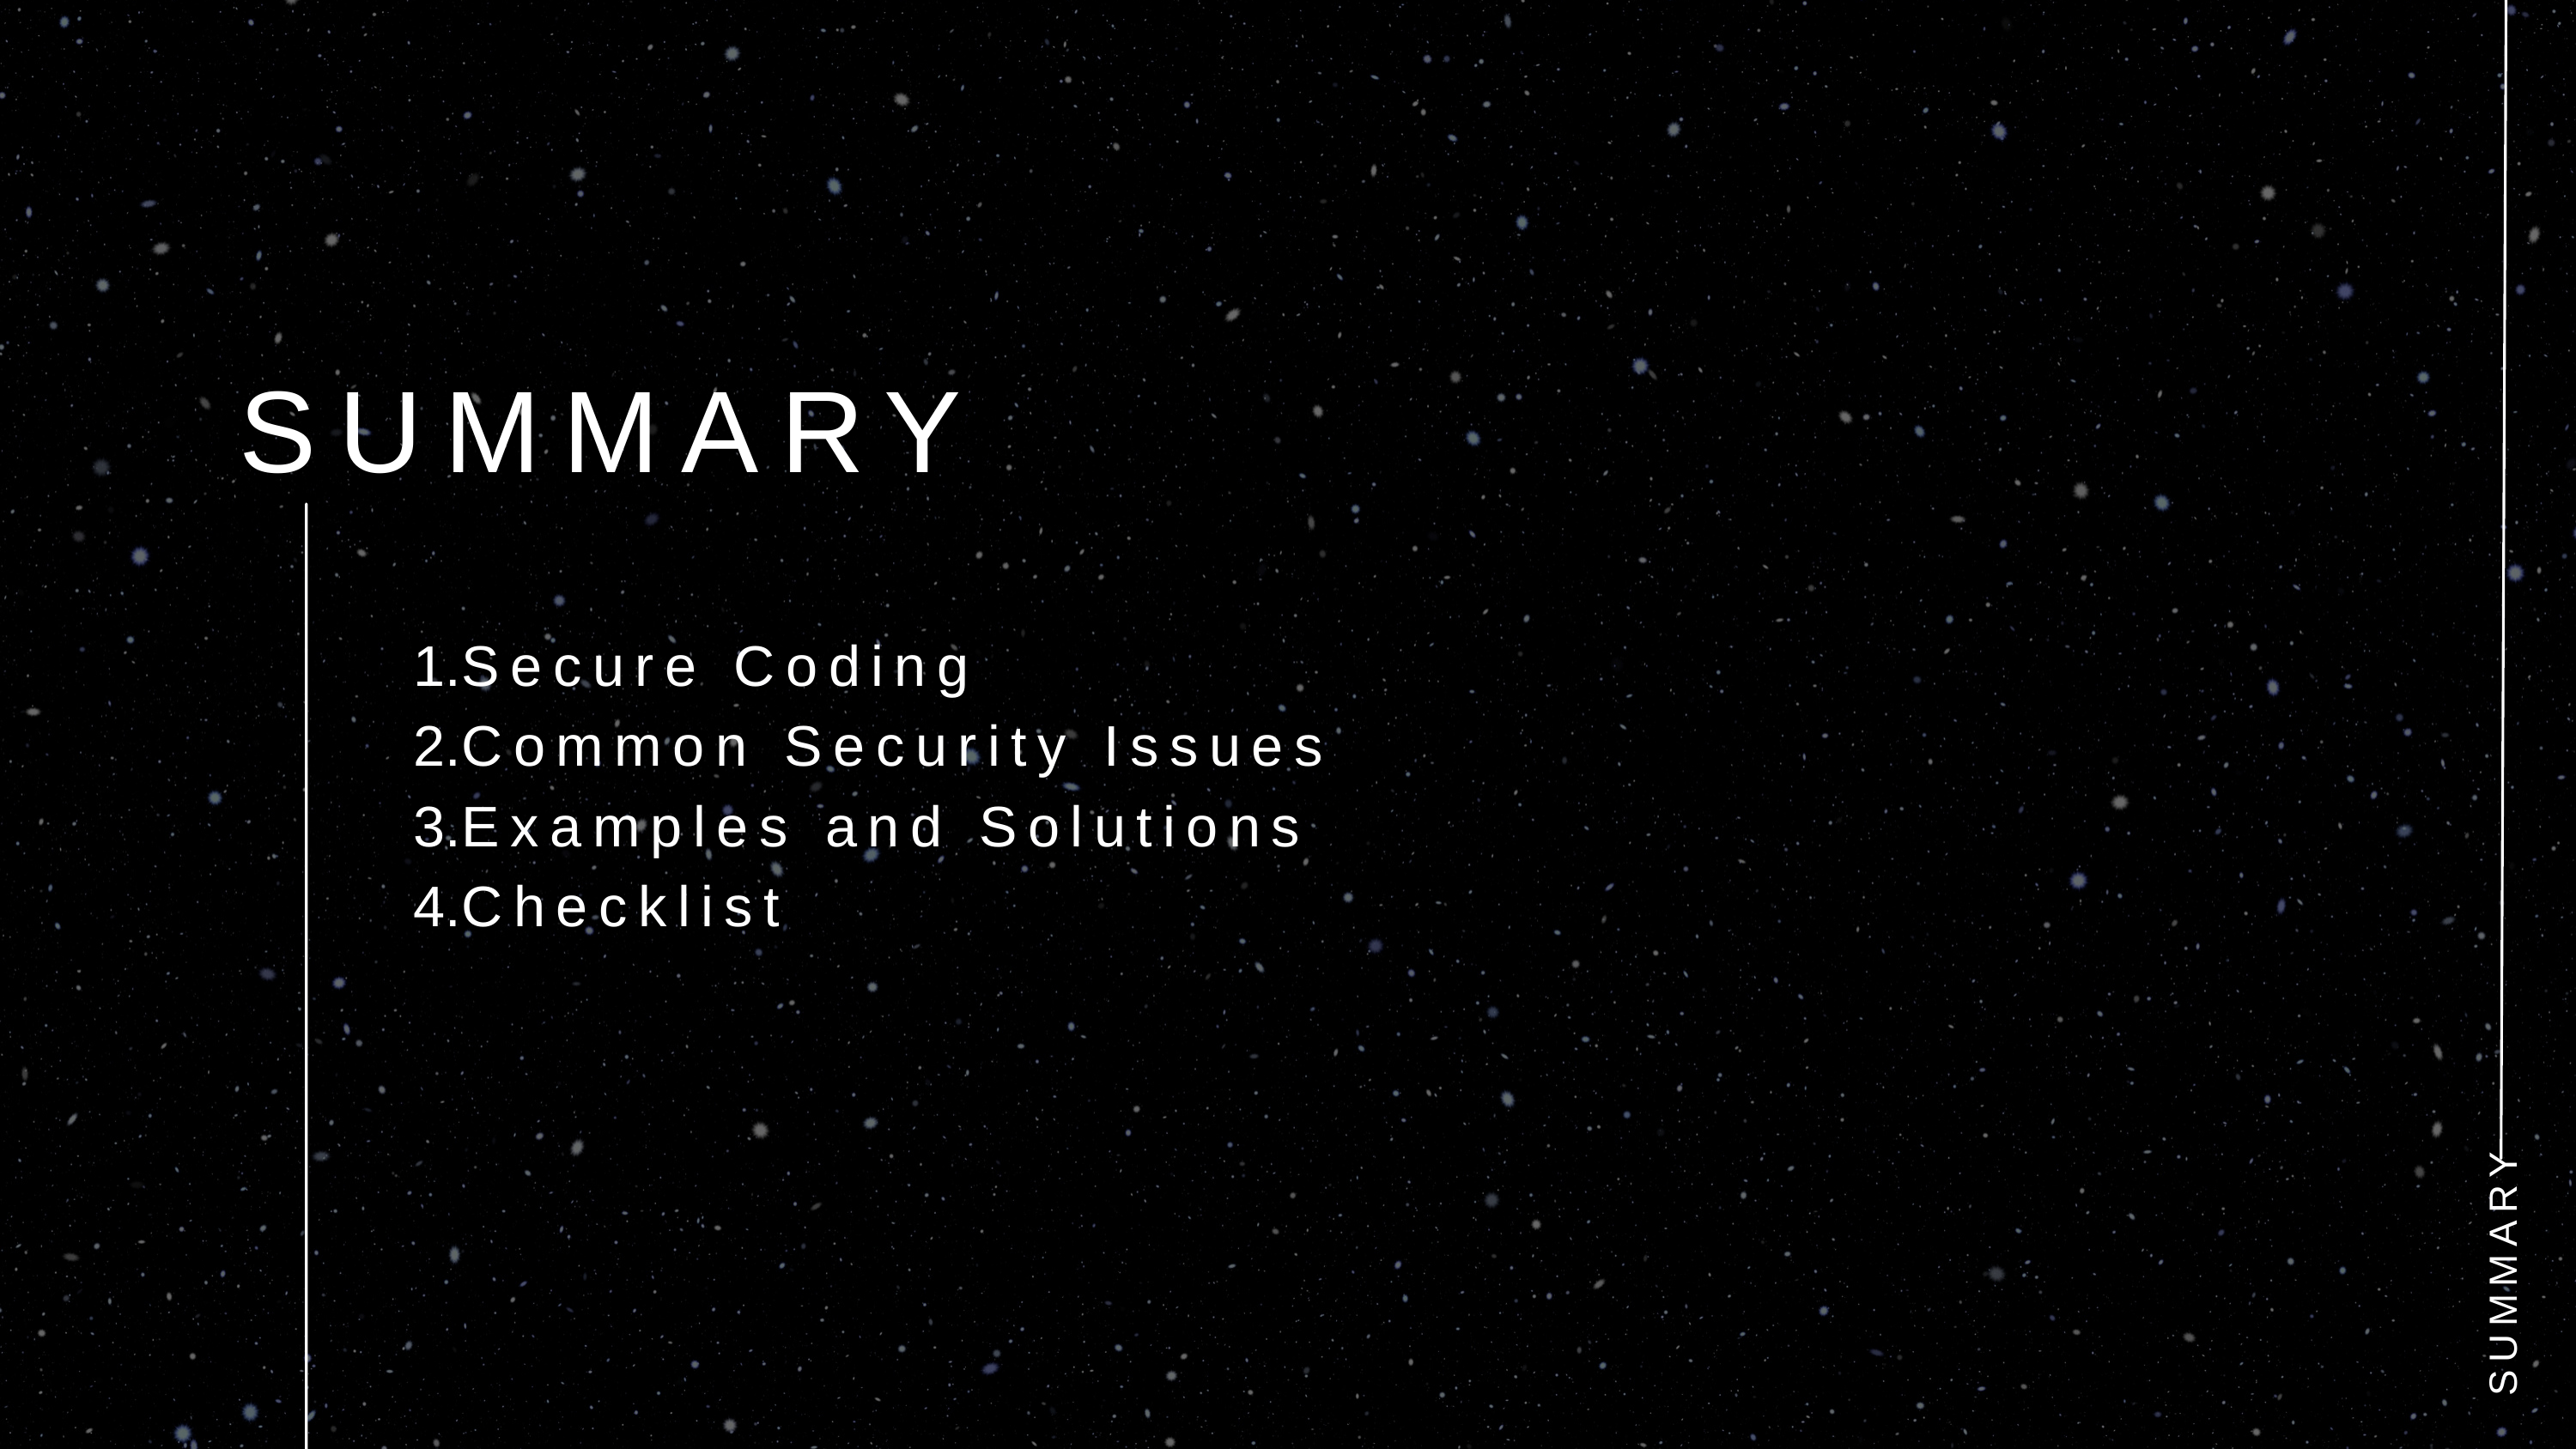

SUMMARY
Secure Coding
Common Security Issues
Examples and Solutions
Checklist

SUMMARY